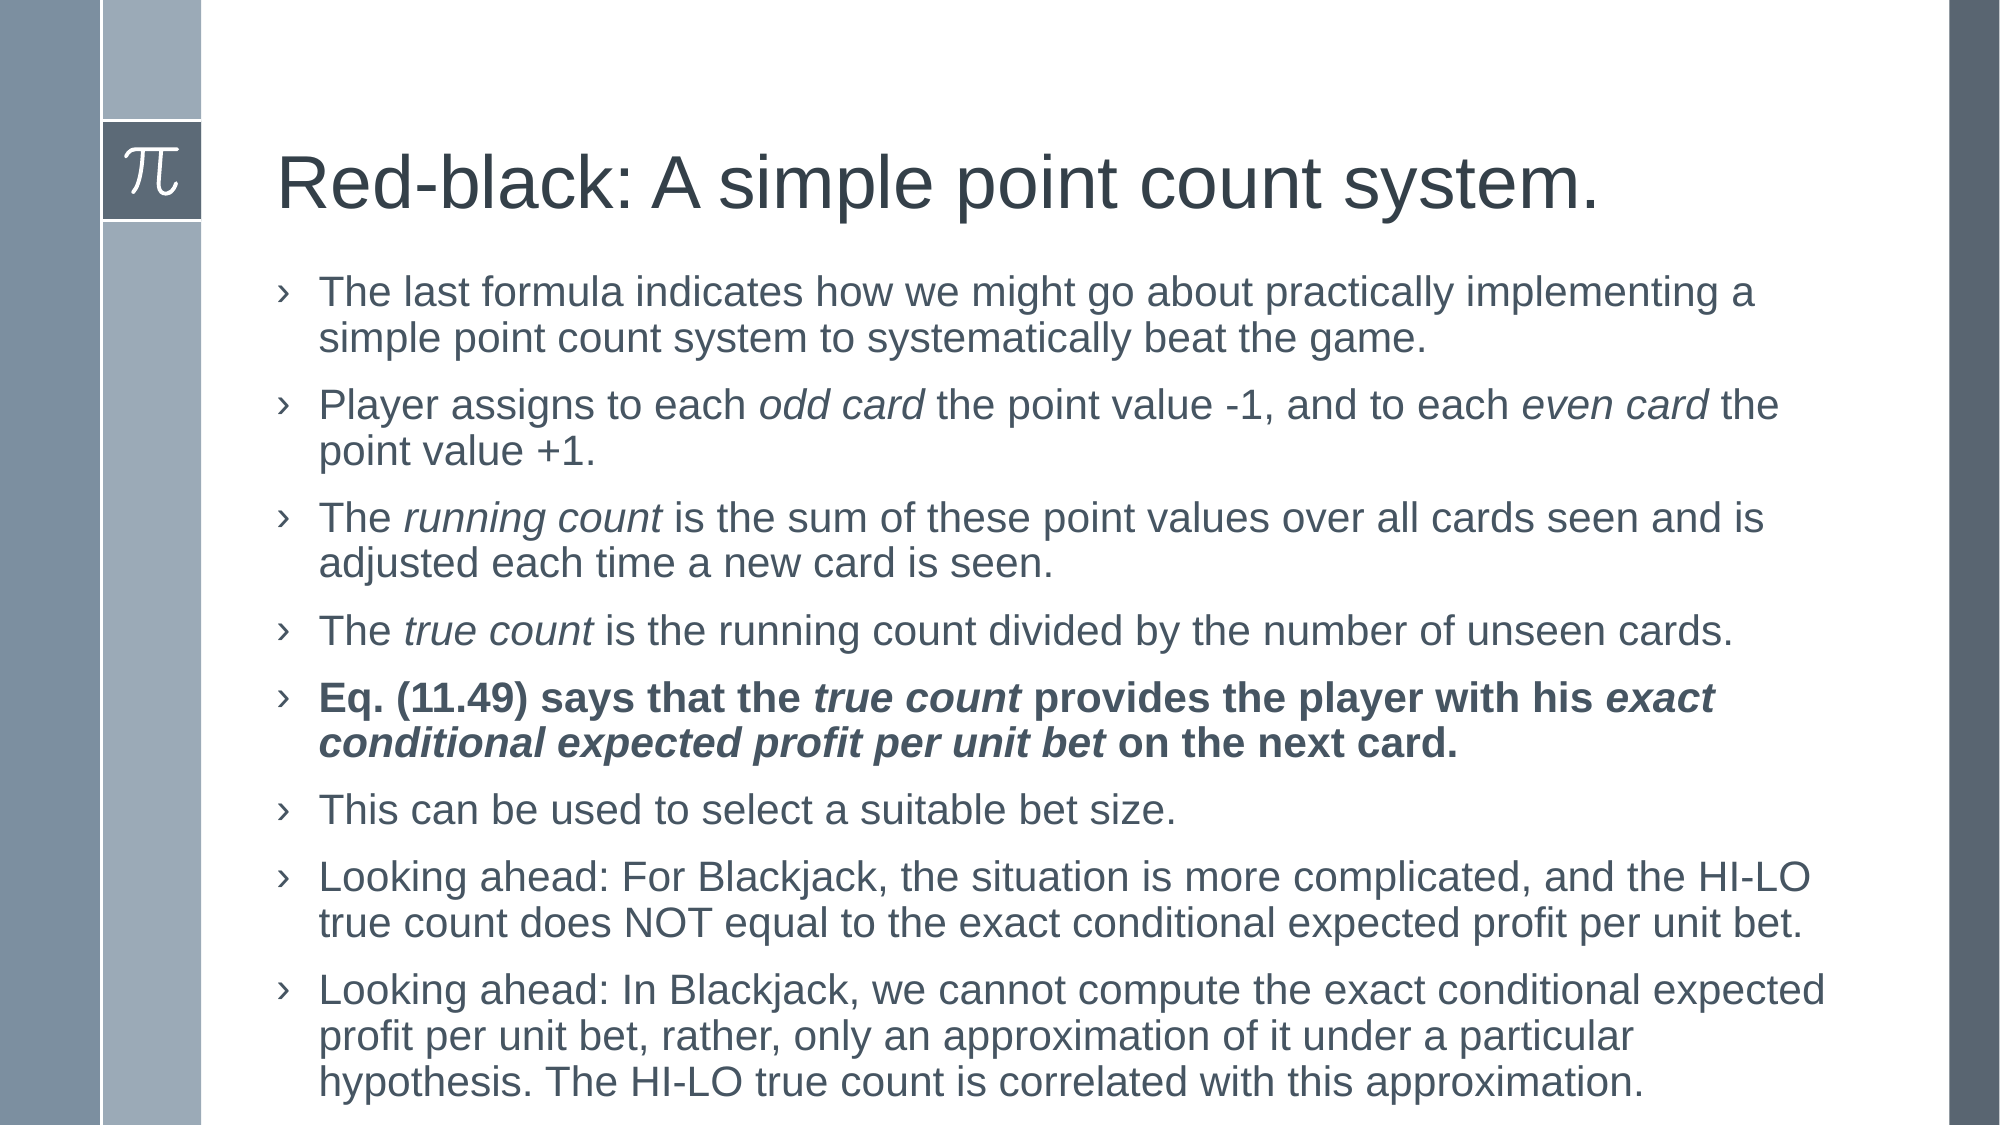

# Red-black: A simple point count system.
The last formula indicates how we might go about practically implementing a simple point count system to systematically beat the game.
Player assigns to each odd card the point value -1, and to each even card the point value +1.
The running count is the sum of these point values over all cards seen and is adjusted each time a new card is seen.
The true count is the running count divided by the number of unseen cards.
Eq. (11.49) says that the true count provides the player with his exact conditional expected profit per unit bet on the next card.
This can be used to select a suitable bet size.
Looking ahead: For Blackjack, the situation is more complicated, and the HI-LO true count does NOT equal to the exact conditional expected profit per unit bet.
Looking ahead: In Blackjack, we cannot compute the exact conditional expected profit per unit bet, rather, only an approximation of it under a particular hypothesis. The HI-LO true count is correlated with this approximation.